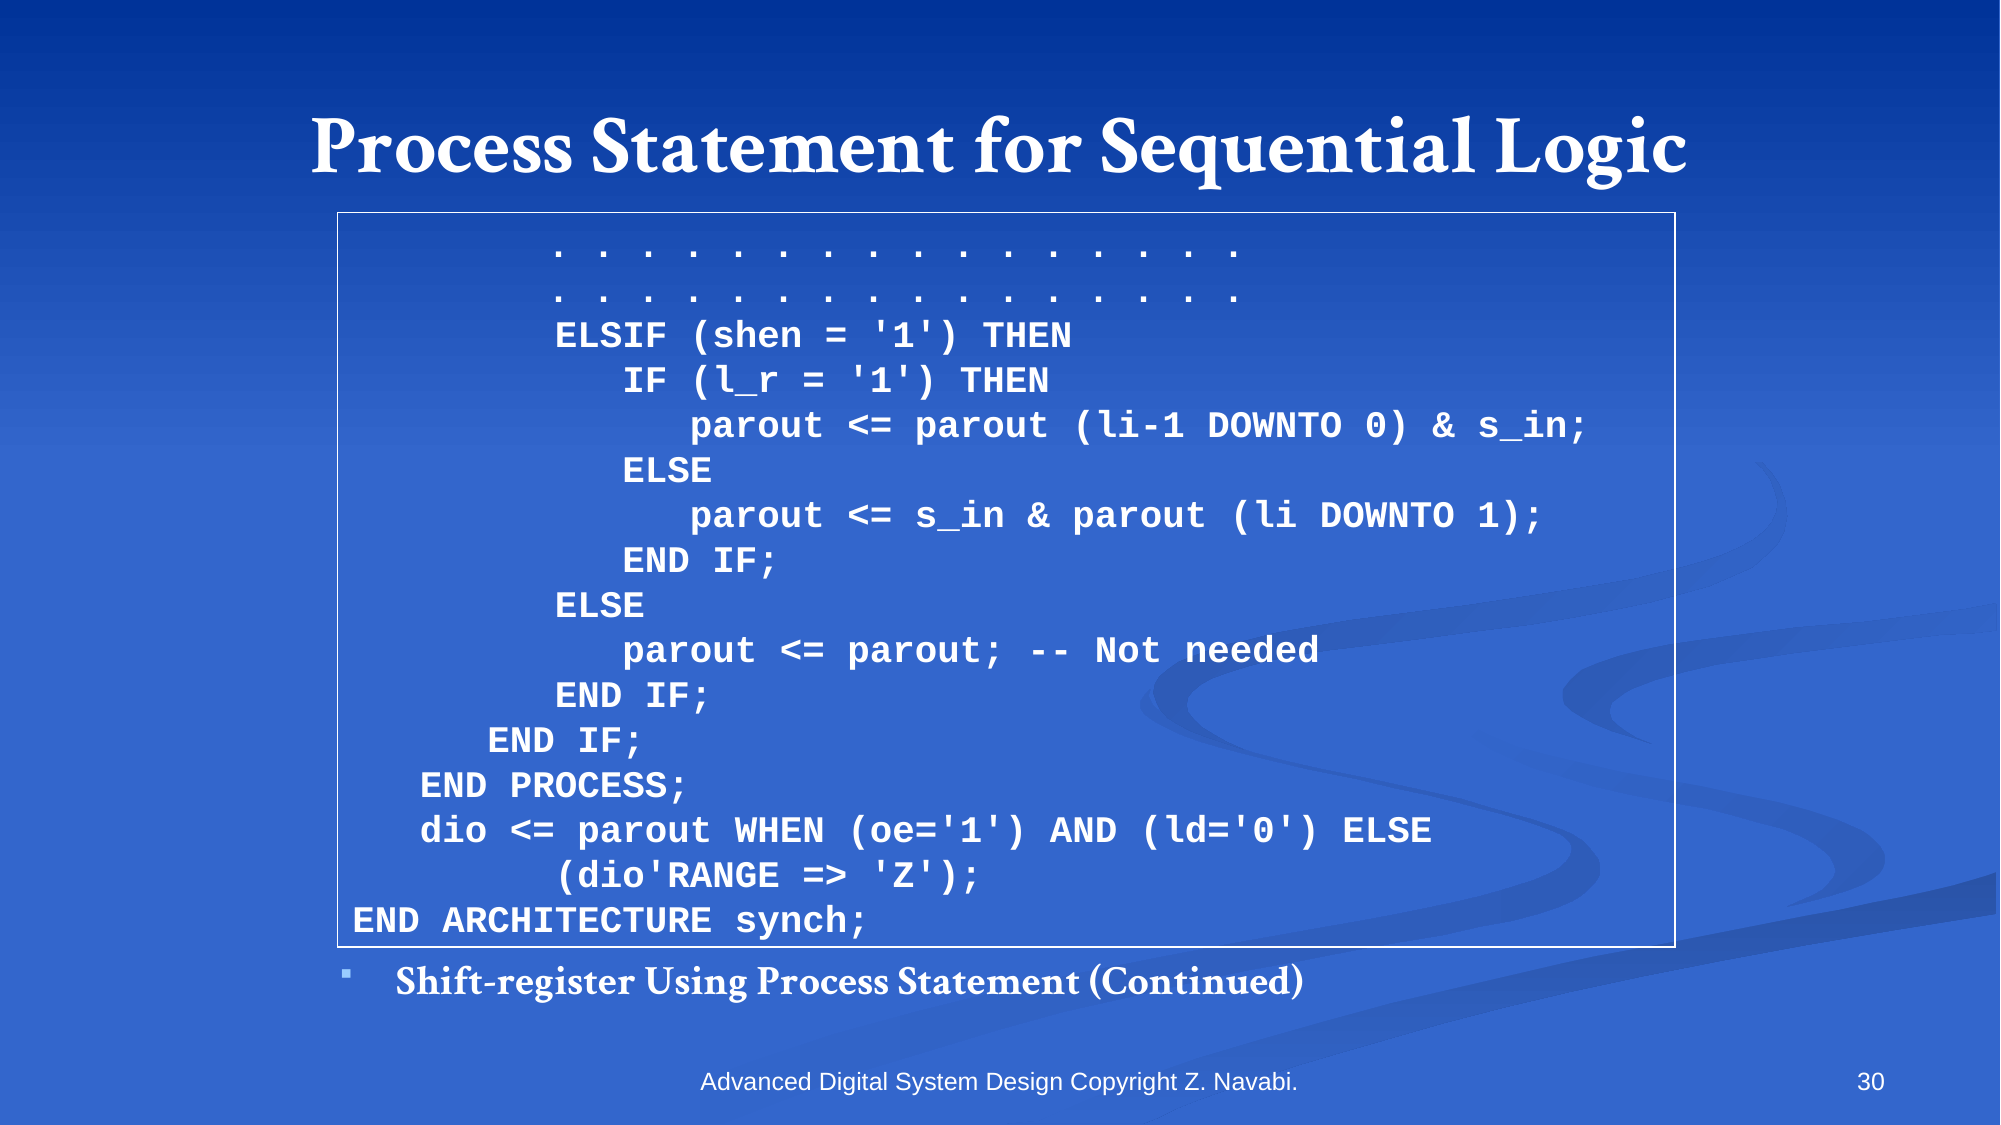

# Process Statement for Sequential Logic
	  . . . . . . . . . . . . . . . .
	  . . . . . . . . . . . . . . . .
         ELSIF (shen = '1') THEN
            IF (l_r = '1') THEN
               parout <= parout (li-1 DOWNTO 0) & s_in;
            ELSE
               parout <= s_in & parout (li DOWNTO 1);
            END IF;
         ELSE
            parout <= parout; -- Not needed
         END IF;
      END IF;
   END PROCESS;
   dio <= parout WHEN (oe='1') AND (ld='0') ELSE
         (dio'RANGE => 'Z');
END ARCHITECTURE synch;
Shift-register Using Process Statement (Continued)
Advanced Digital System Design Copyright Z. Navabi.
30